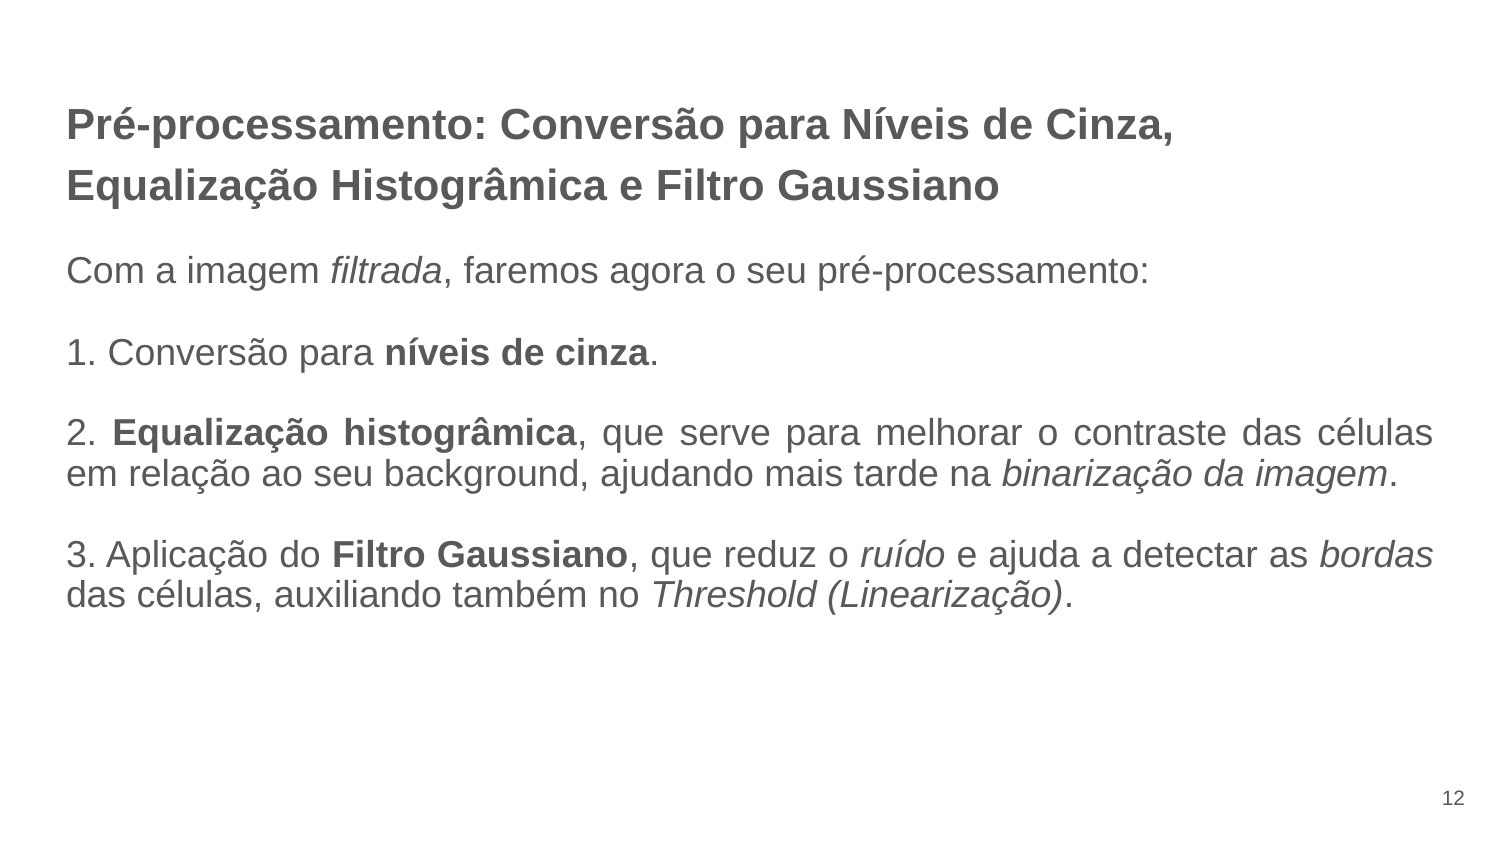

# Pré-processamento: Conversão para Níveis de Cinza, Equalização Histogrâmica e Filtro Gaussiano
Com a imagem filtrada, faremos agora o seu pré-processamento:

1. Conversão para níveis de cinza.

2. Equalização histogrâmica, que serve para melhorar o contraste das células em relação ao seu background, ajudando mais tarde na binarização da imagem.

3. Aplicação do Filtro Gaussiano, que reduz o ruído e ajuda a detectar as bordas das células, auxiliando também no Threshold (Linearização).

12